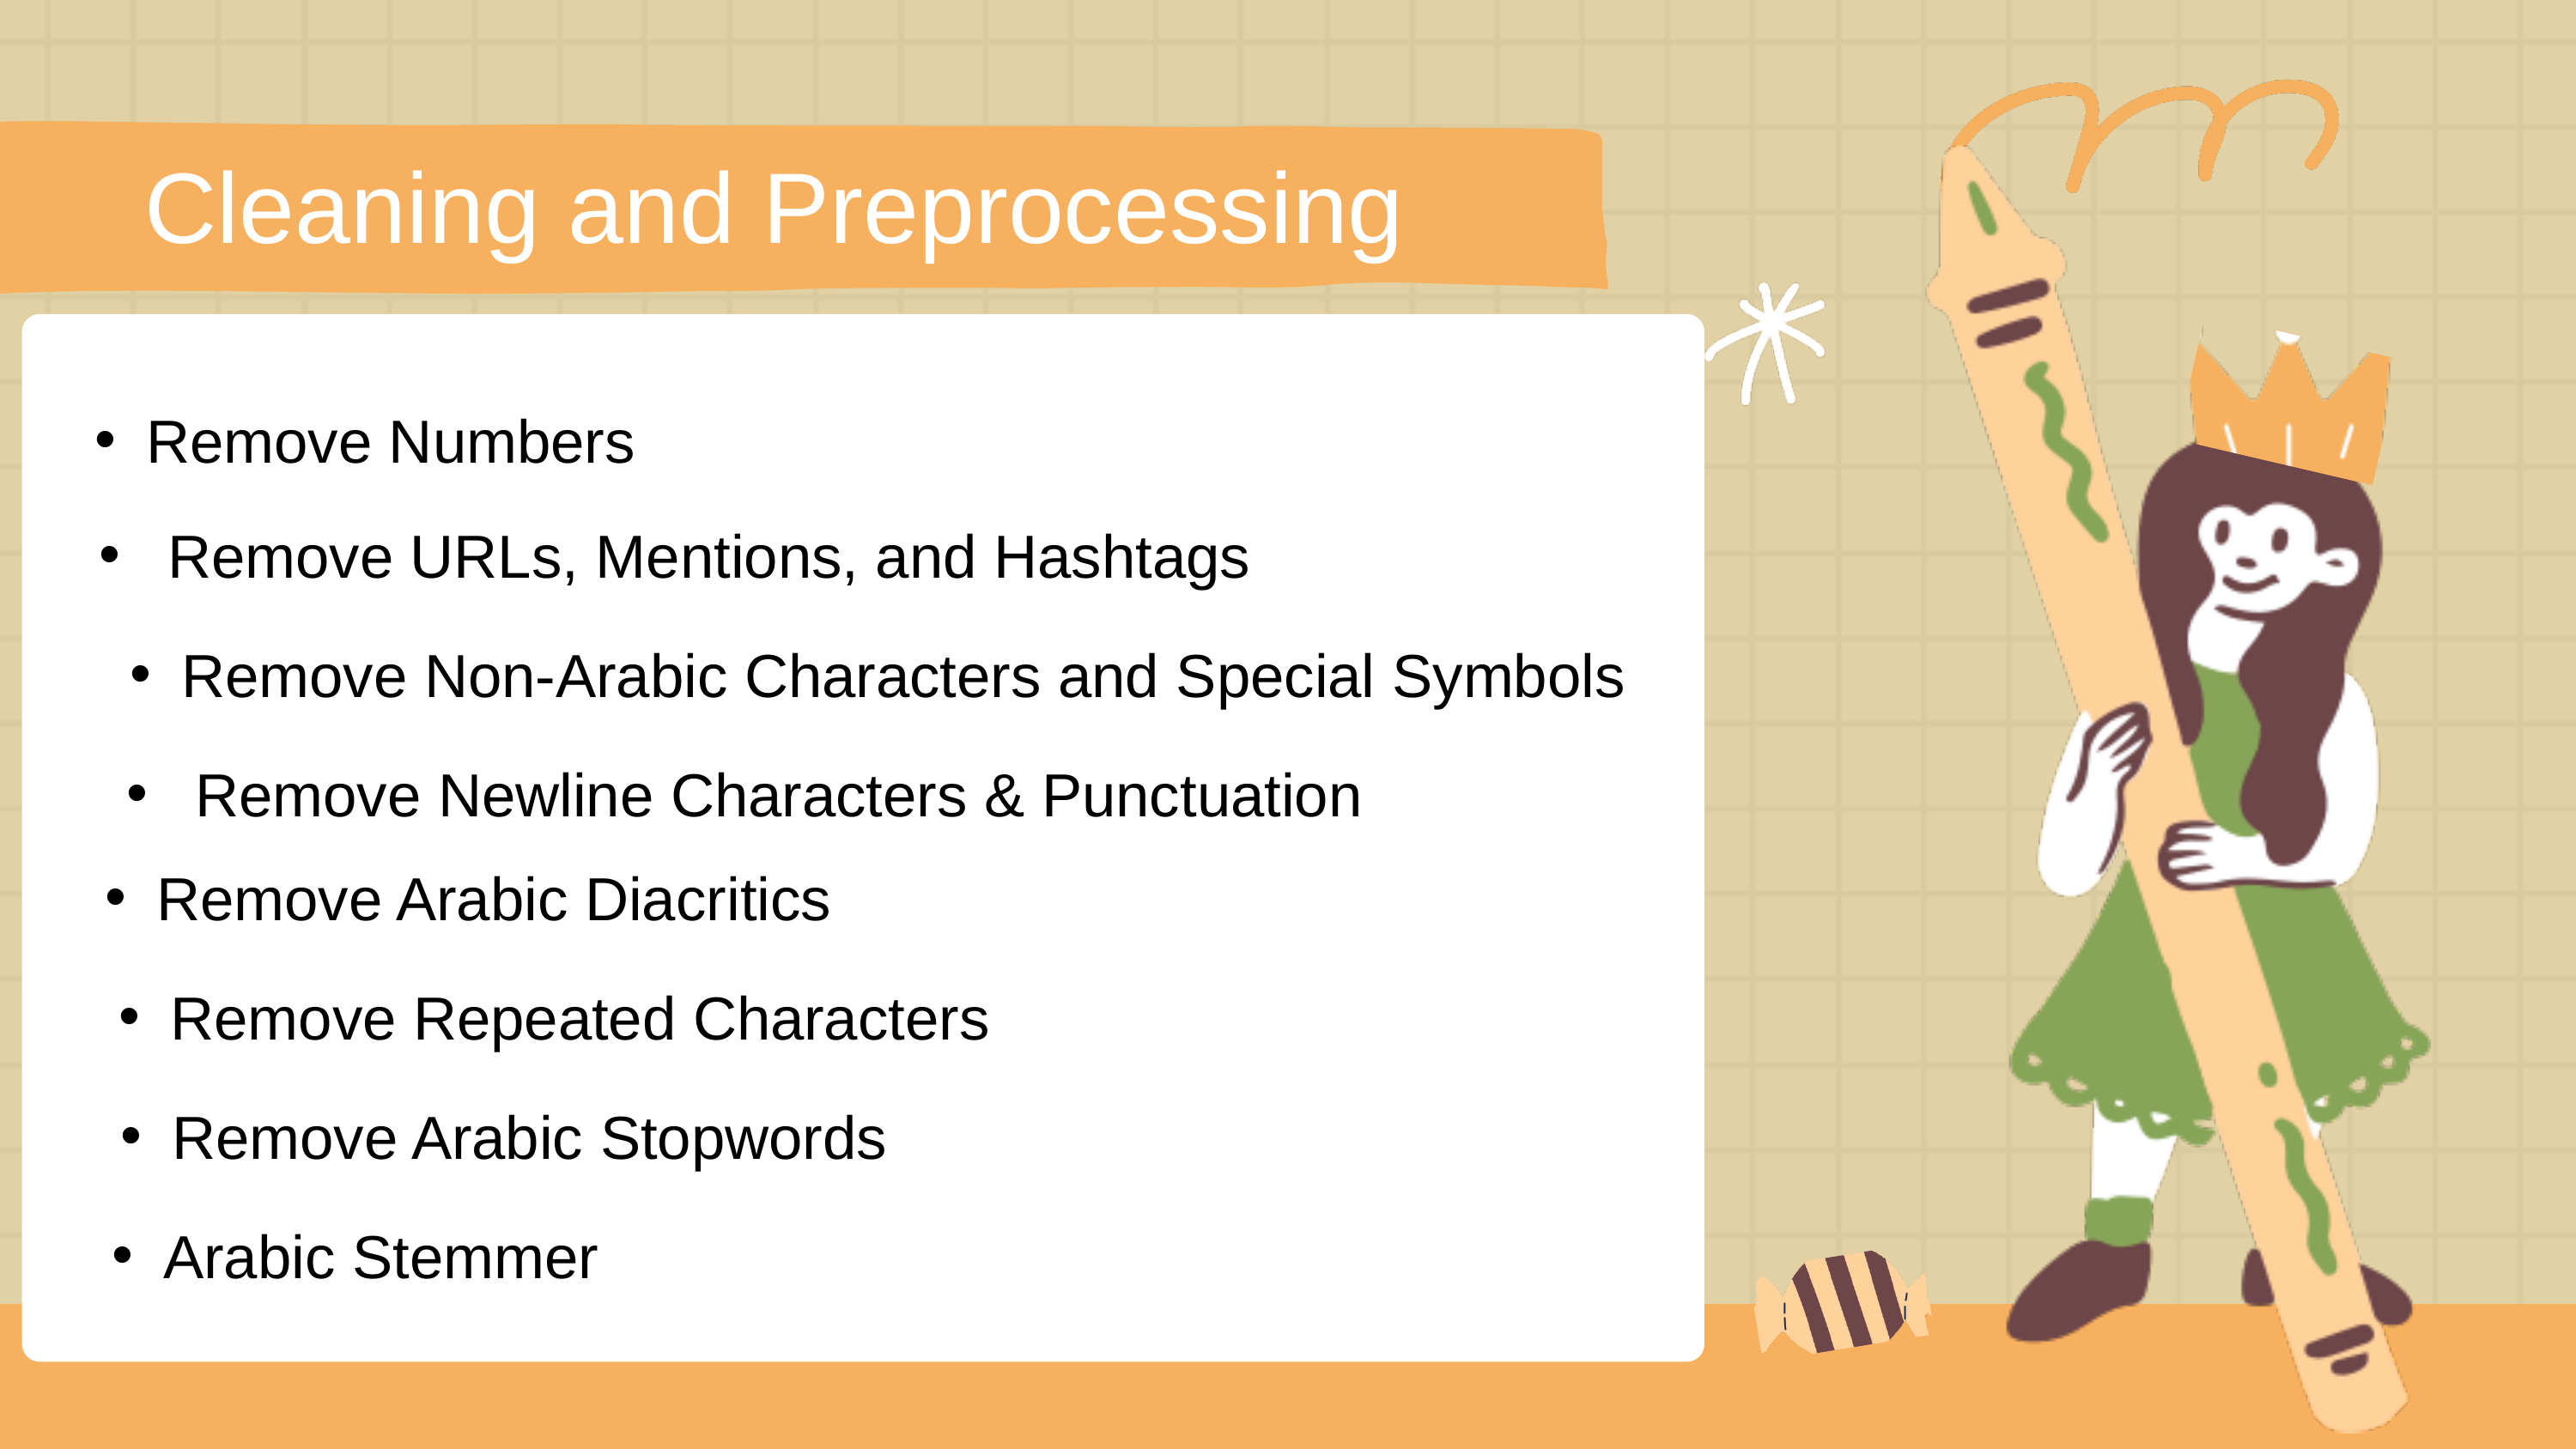

Cleaning and Preprocessing

Remove Numbers
 Remove URLs, Mentions, and Hashtags
Remove Non-Arabic Characters and Special Symbols
 Remove Newline Characters & Punctuation
Remove Arabic Diacritics
Remove Repeated Characters
Remove Arabic Stopwords
Arabic Stemmer